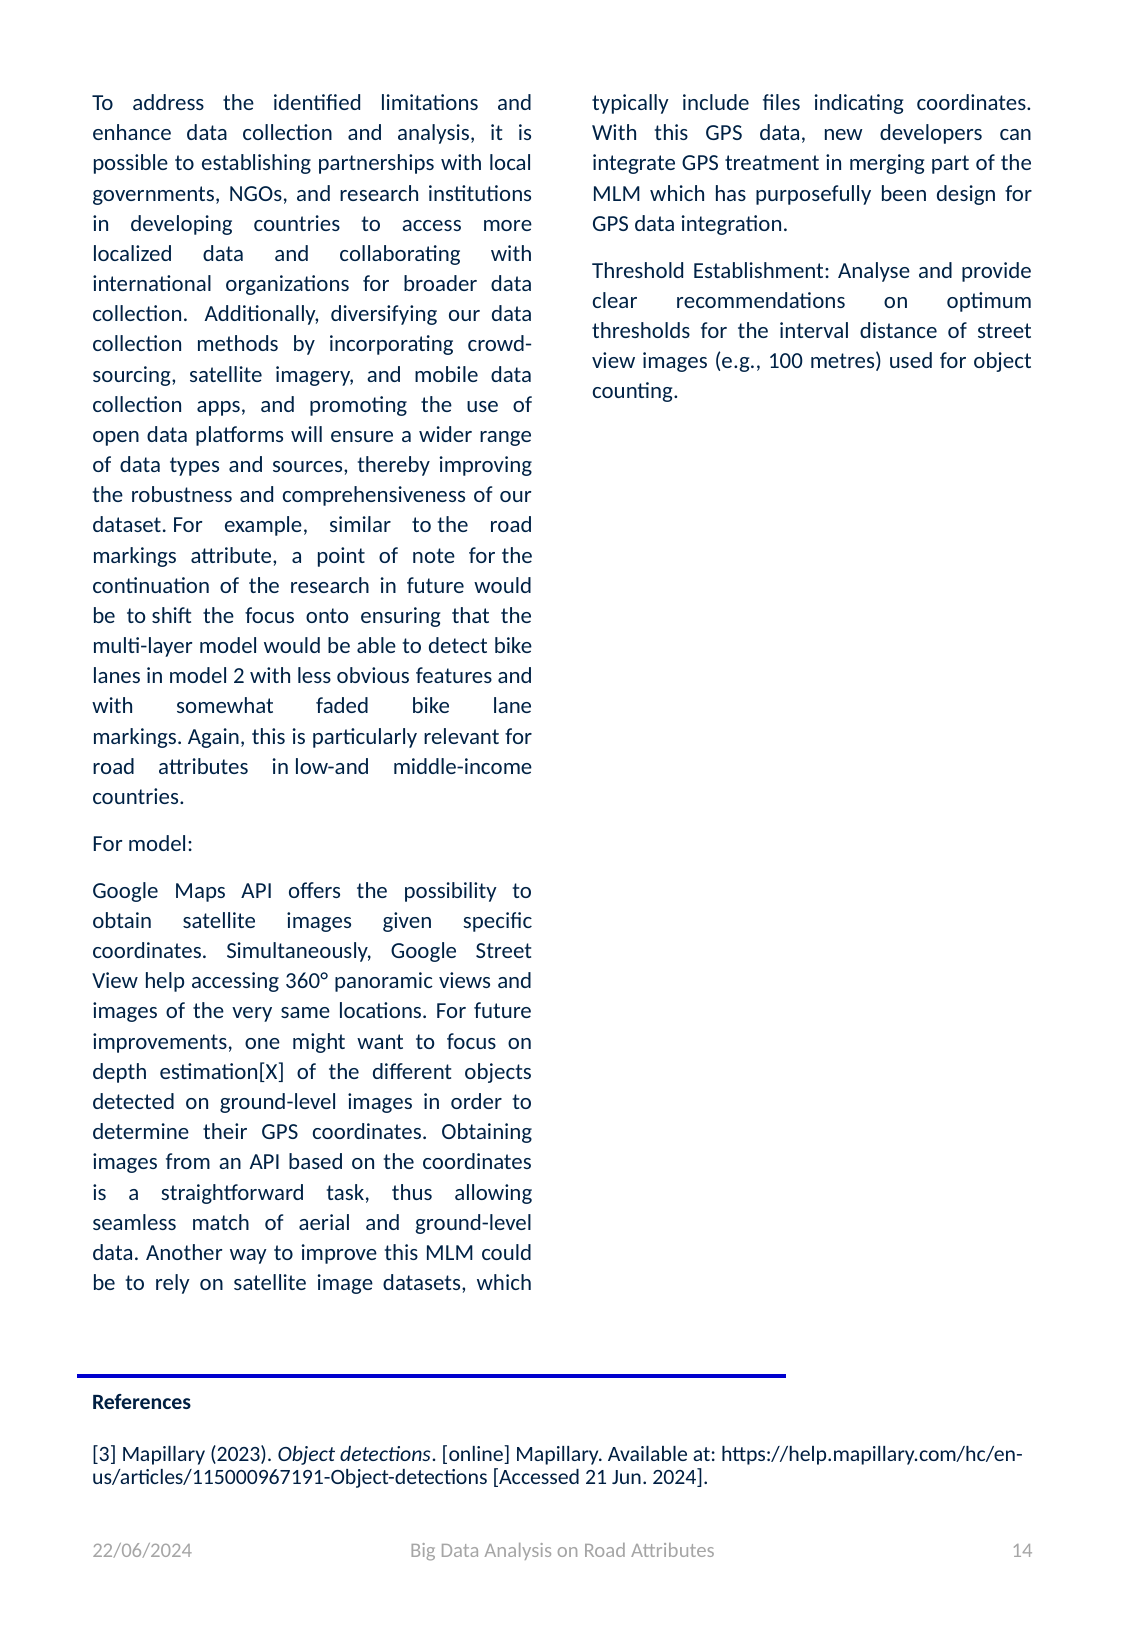

To address the identified limitations and enhance data collection and analysis, it is possible to establishing partnerships with local governments, NGOs, and research institutions in developing countries to access more localized data and collaborating with international organizations for broader data collection.  Additionally, diversifying our data collection methods by incorporating crowd-sourcing, satellite imagery, and mobile data collection apps, and promoting the use of open data platforms will ensure a wider range of data types and sources, thereby improving the robustness and comprehensiveness of our dataset. For example, similar to the road markings attribute, a point of note for the continuation of the research in future would be to shift the focus onto ensuring that the multi-layer model would be able to detect bike lanes in model 2 with less obvious features and with somewhat faded bike lane markings. Again, this is particularly relevant for road attributes in low-and middle-income countries.
For model:
Google Maps API offers the possibility to obtain satellite images given specific coordinates. Simultaneously, Google Street View help accessing 360° panoramic views and images of the very same locations. For future improvements, one might want to focus on depth estimation[X] of the different objects detected on ground-level images in order to determine their GPS coordinates. Obtaining images from an API based on the coordinates is a straightforward task, thus allowing seamless match of aerial and ground-level data. Another way to improve this MLM could be to rely on satellite image datasets, which typically include files indicating coordinates. With this GPS data, new developers can integrate GPS treatment in merging part of the MLM which has purposefully been design for GPS data integration.
Threshold Establishment: Analyse and provide clear recommendations on optimum thresholds for the interval distance of street view images (e.g., 100 metres) used for object counting.
References
[3] Mapillary (2023). Object detections. [online] Mapillary. Available at: https://help.mapillary.com/hc/en-us/articles/115000967191-Object-detections [Accessed 21 Jun. 2024].

22/06/2024
Big Data Analysis on Road Attributes
14